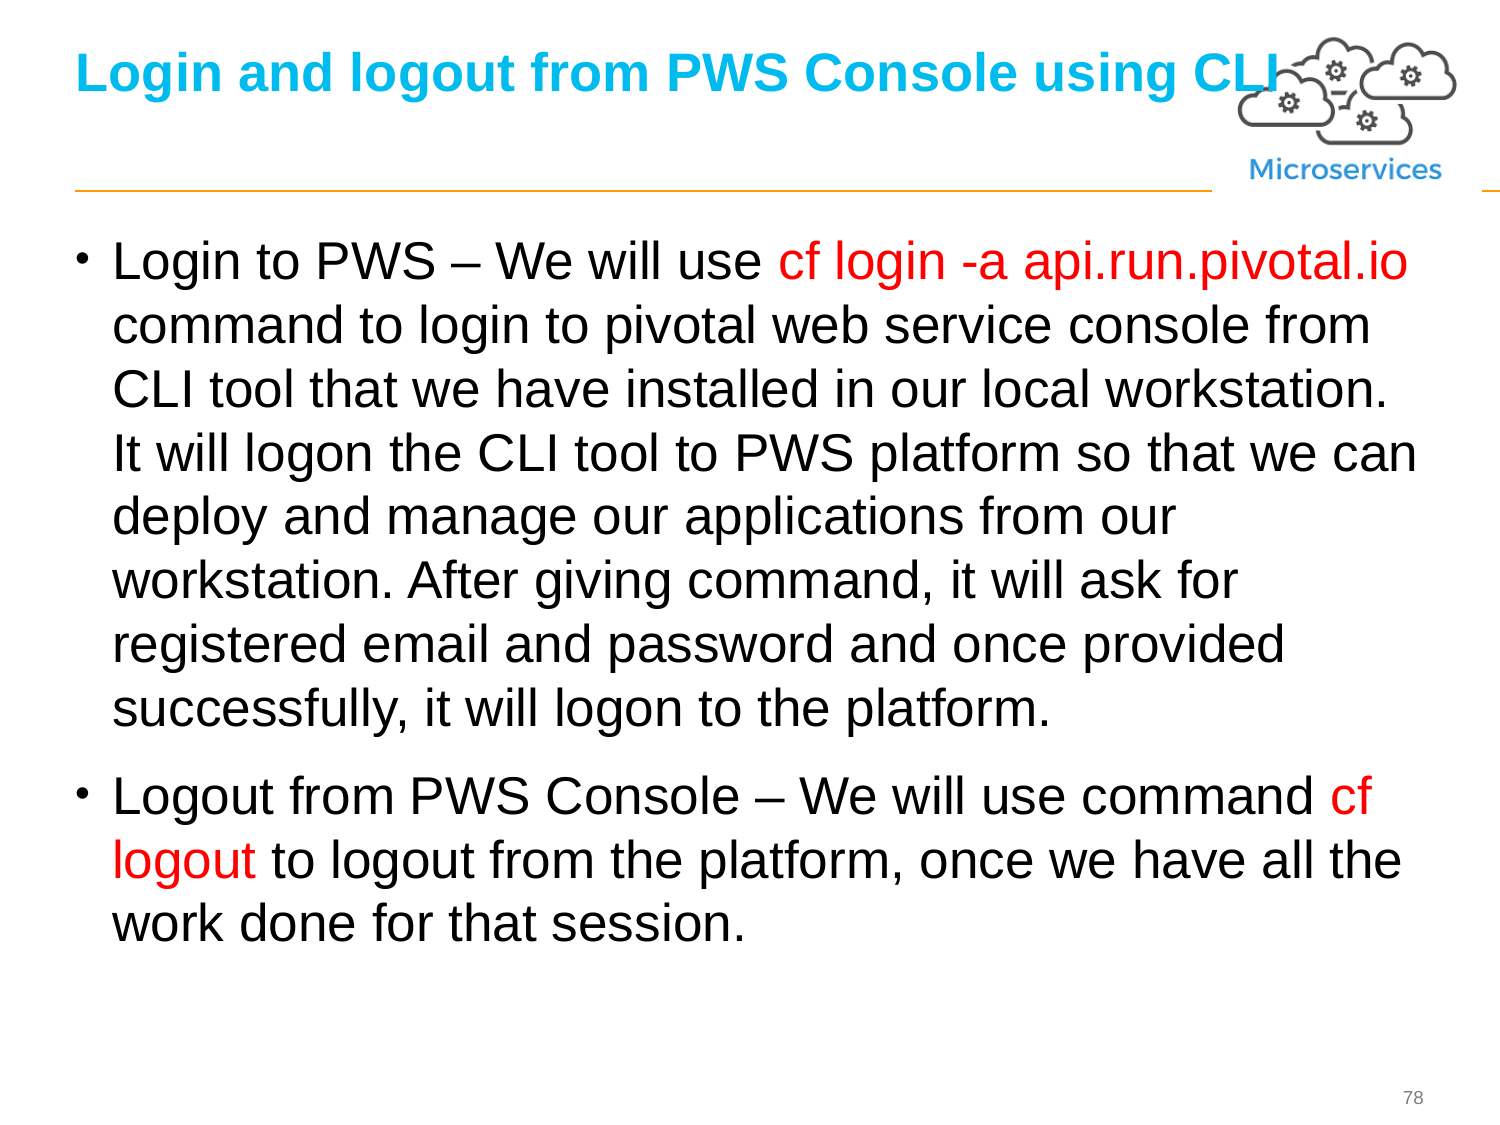

# Login and logout from PWS Console using CLI
Login to PWS – We will use cf login -a api.run.pivotal.io command to login to pivotal web service console from CLI tool that we have installed in our local workstation. It will logon the CLI tool to PWS platform so that we can deploy and manage our applications from our workstation. After giving command, it will ask for registered email and password and once provided successfully, it will logon to the platform.
Logout from PWS Console – We will use command cf logout to logout from the platform, once we have all the work done for that session.